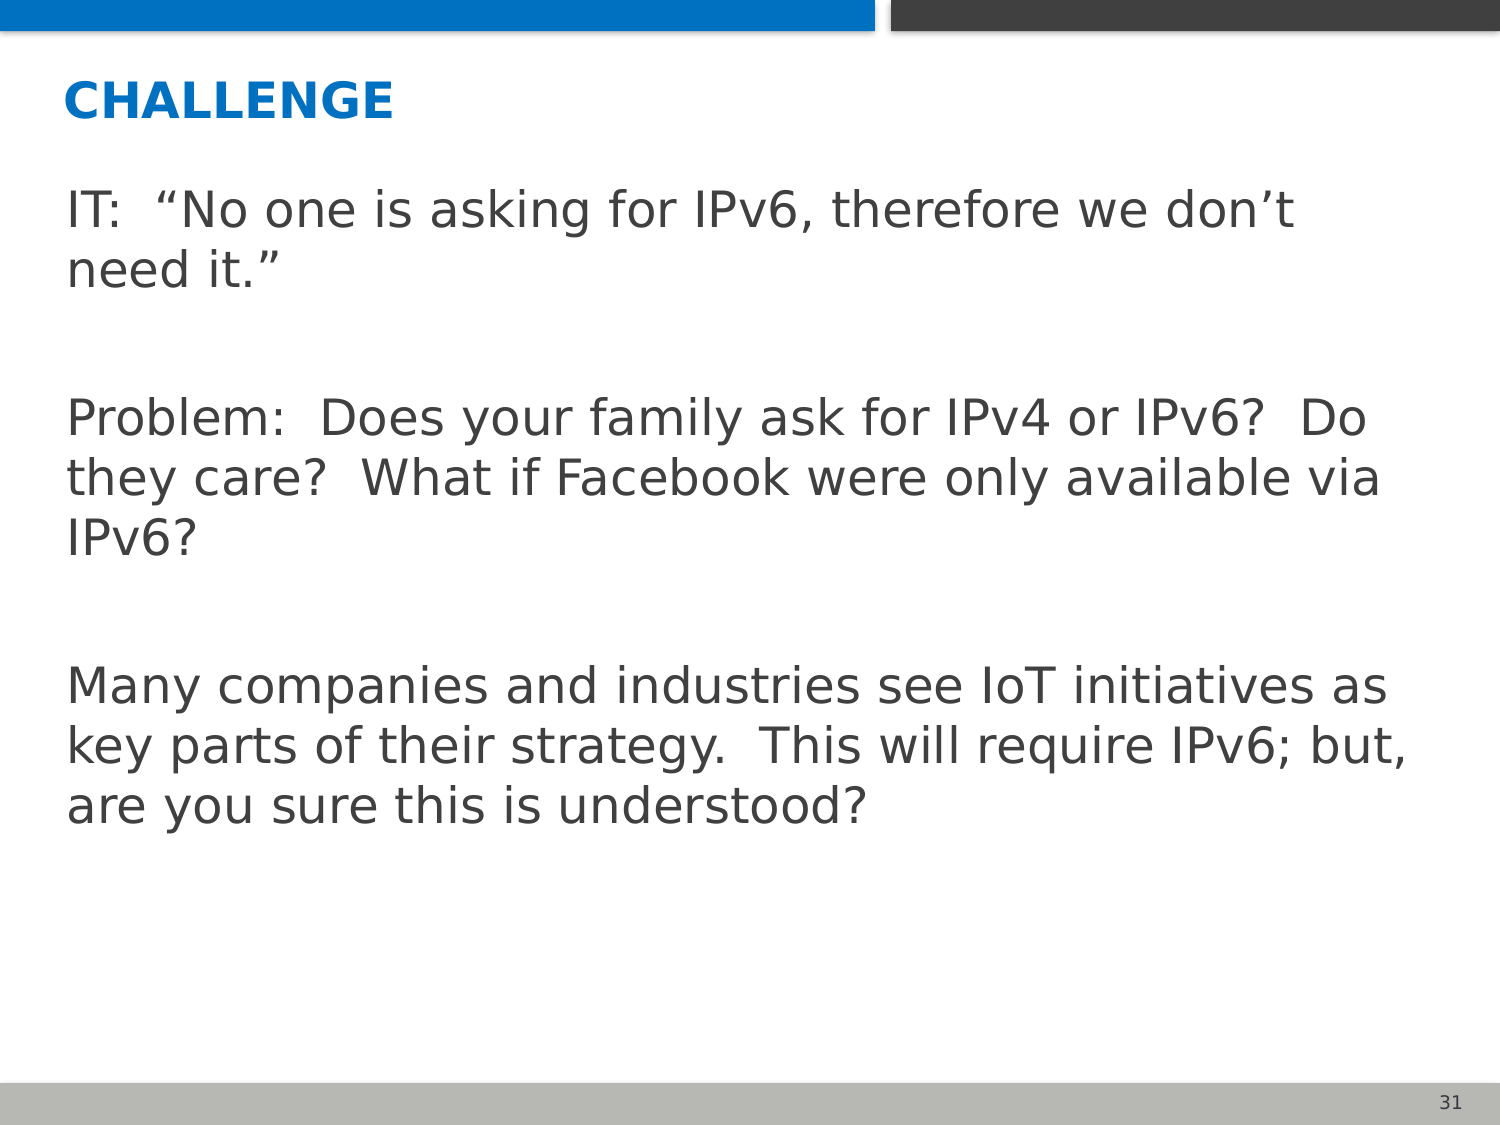

# Challenge
IT:  “No one is asking for IPv6, therefore we don’t need it.”

Problem:  Does your family ask for IPv4 or IPv6?  Do they care?  What if Facebook were only available via IPv6?

Many companies and industries see IoT initiatives as key parts of their strategy.  This will require IPv6; but, are you sure this is understood?